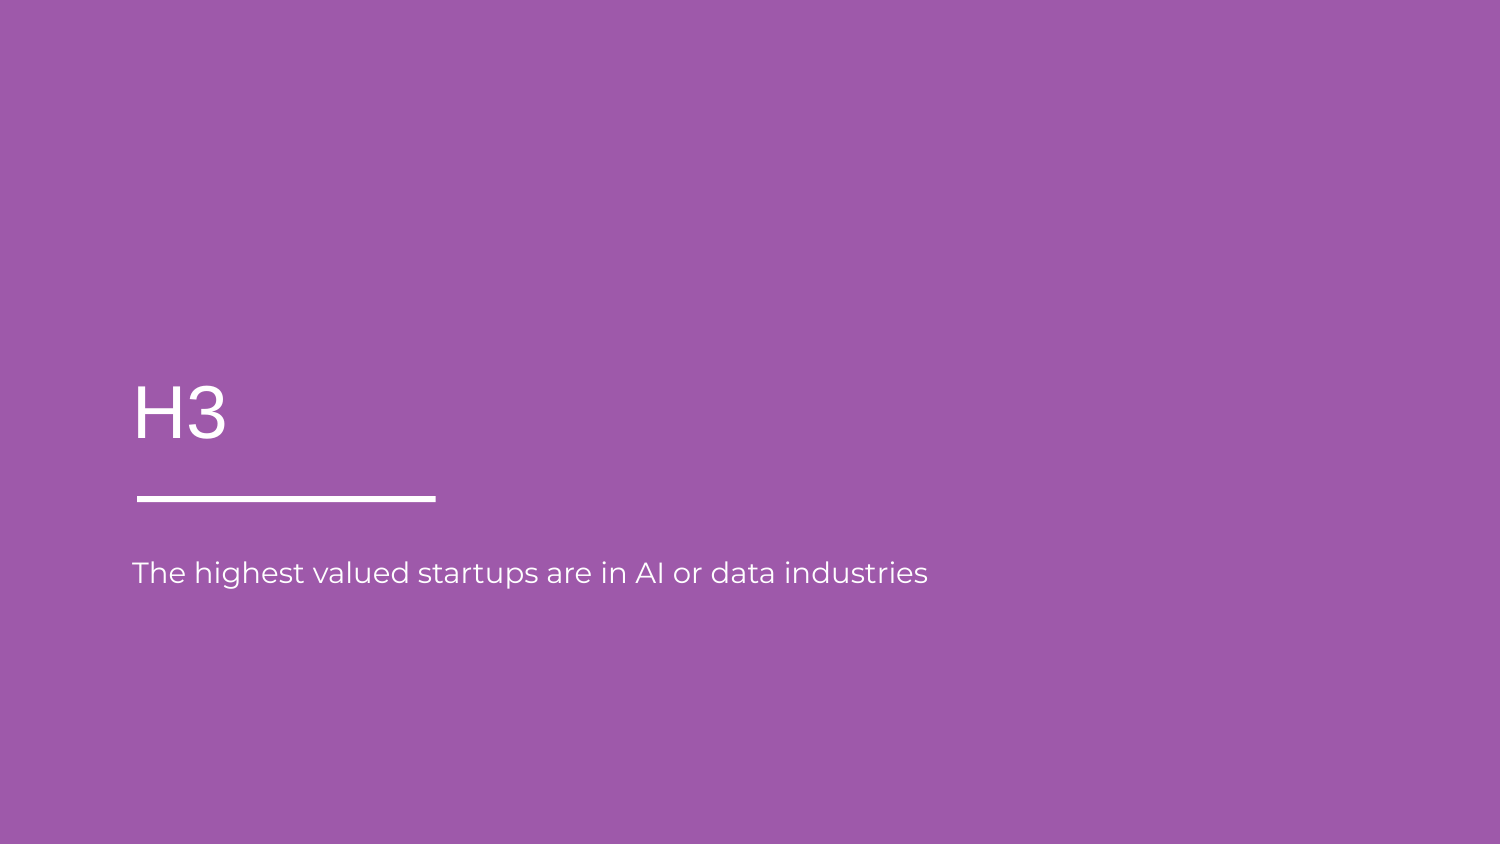

# H3

The highest valued startups are in AI or data industries